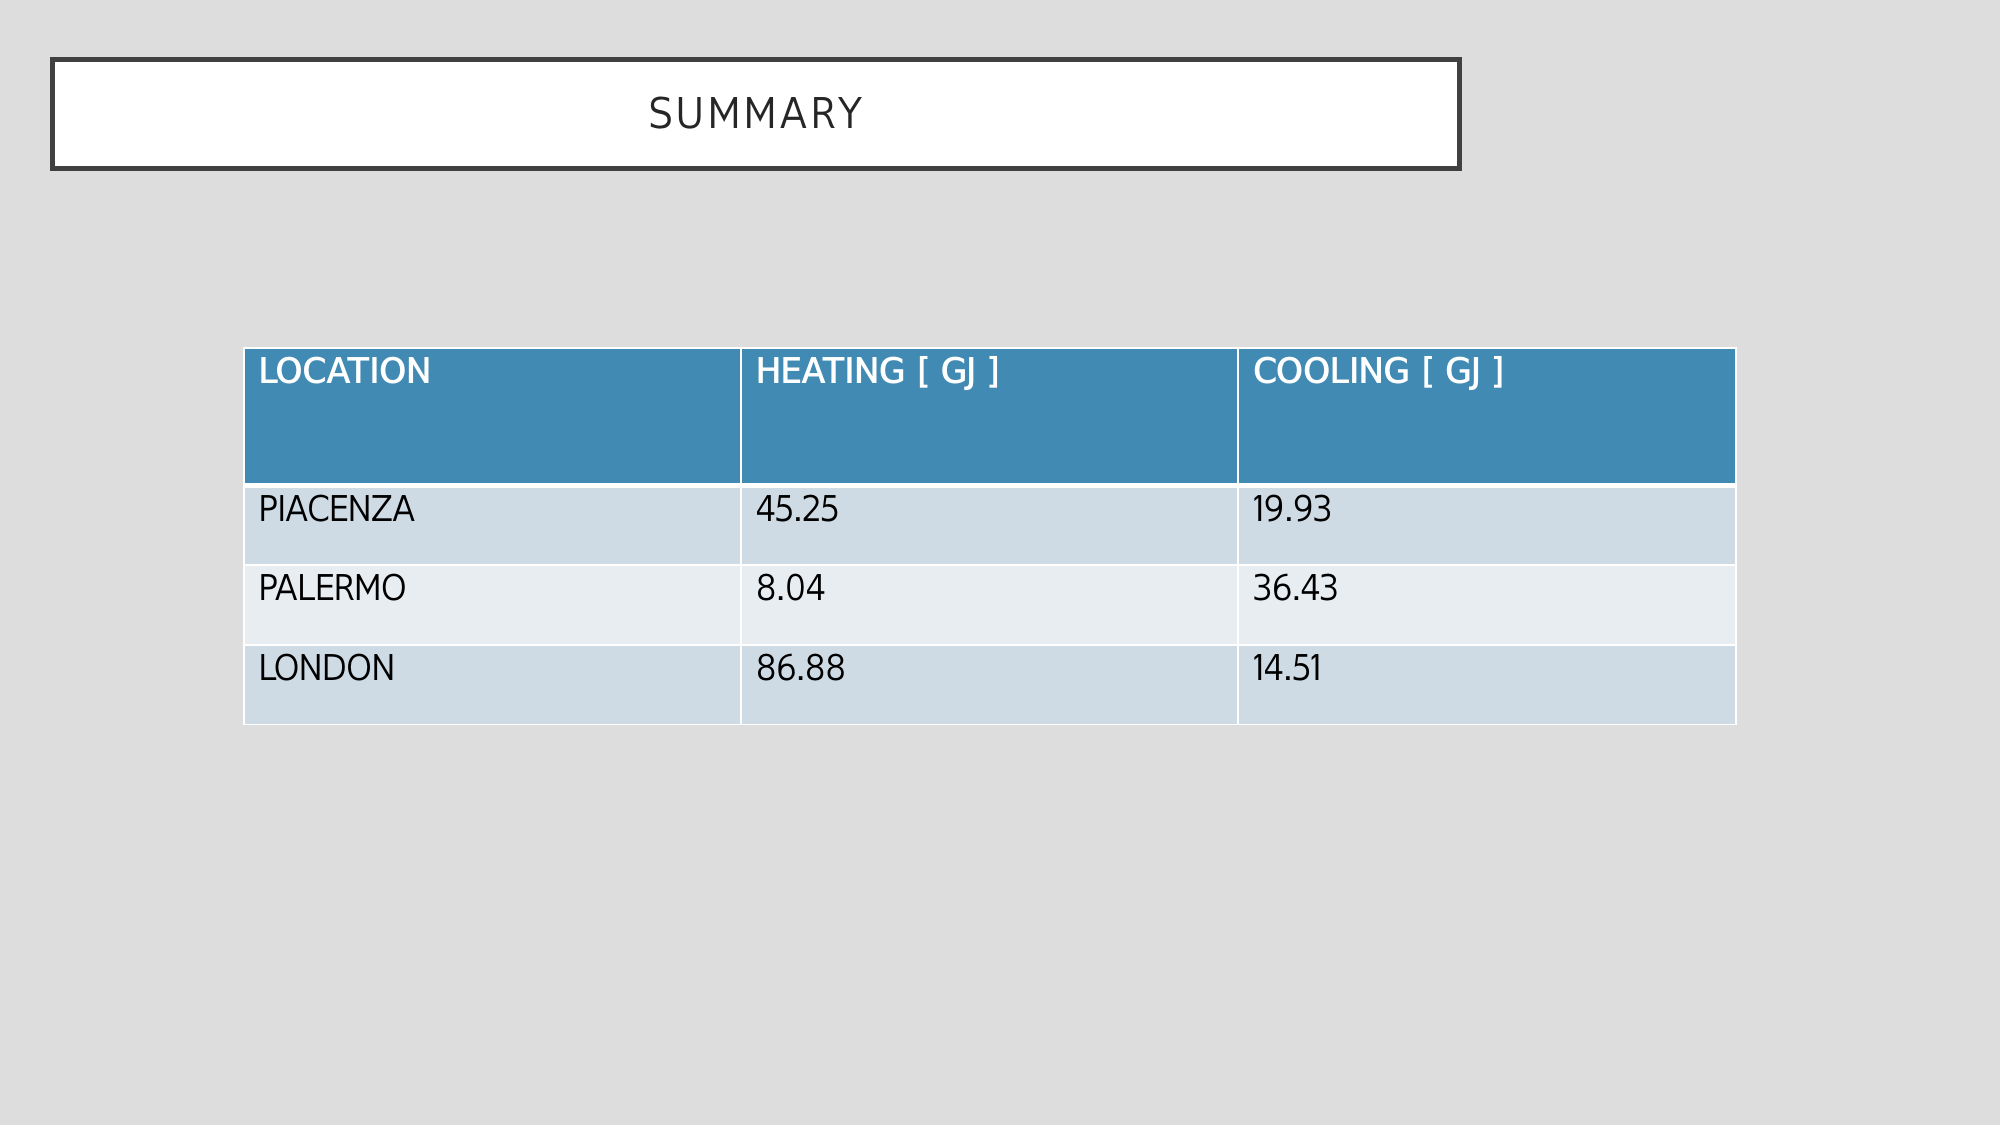

# SUMMARY
| LOCATION | HEATING [ GJ ] | COOLING [ GJ ] |
| --- | --- | --- |
| PIACENZA | 45.25 | 19.93 |
| PALERMO | 8.04 | 36.43 |
| LONDON | 86.88 | 14.51 |